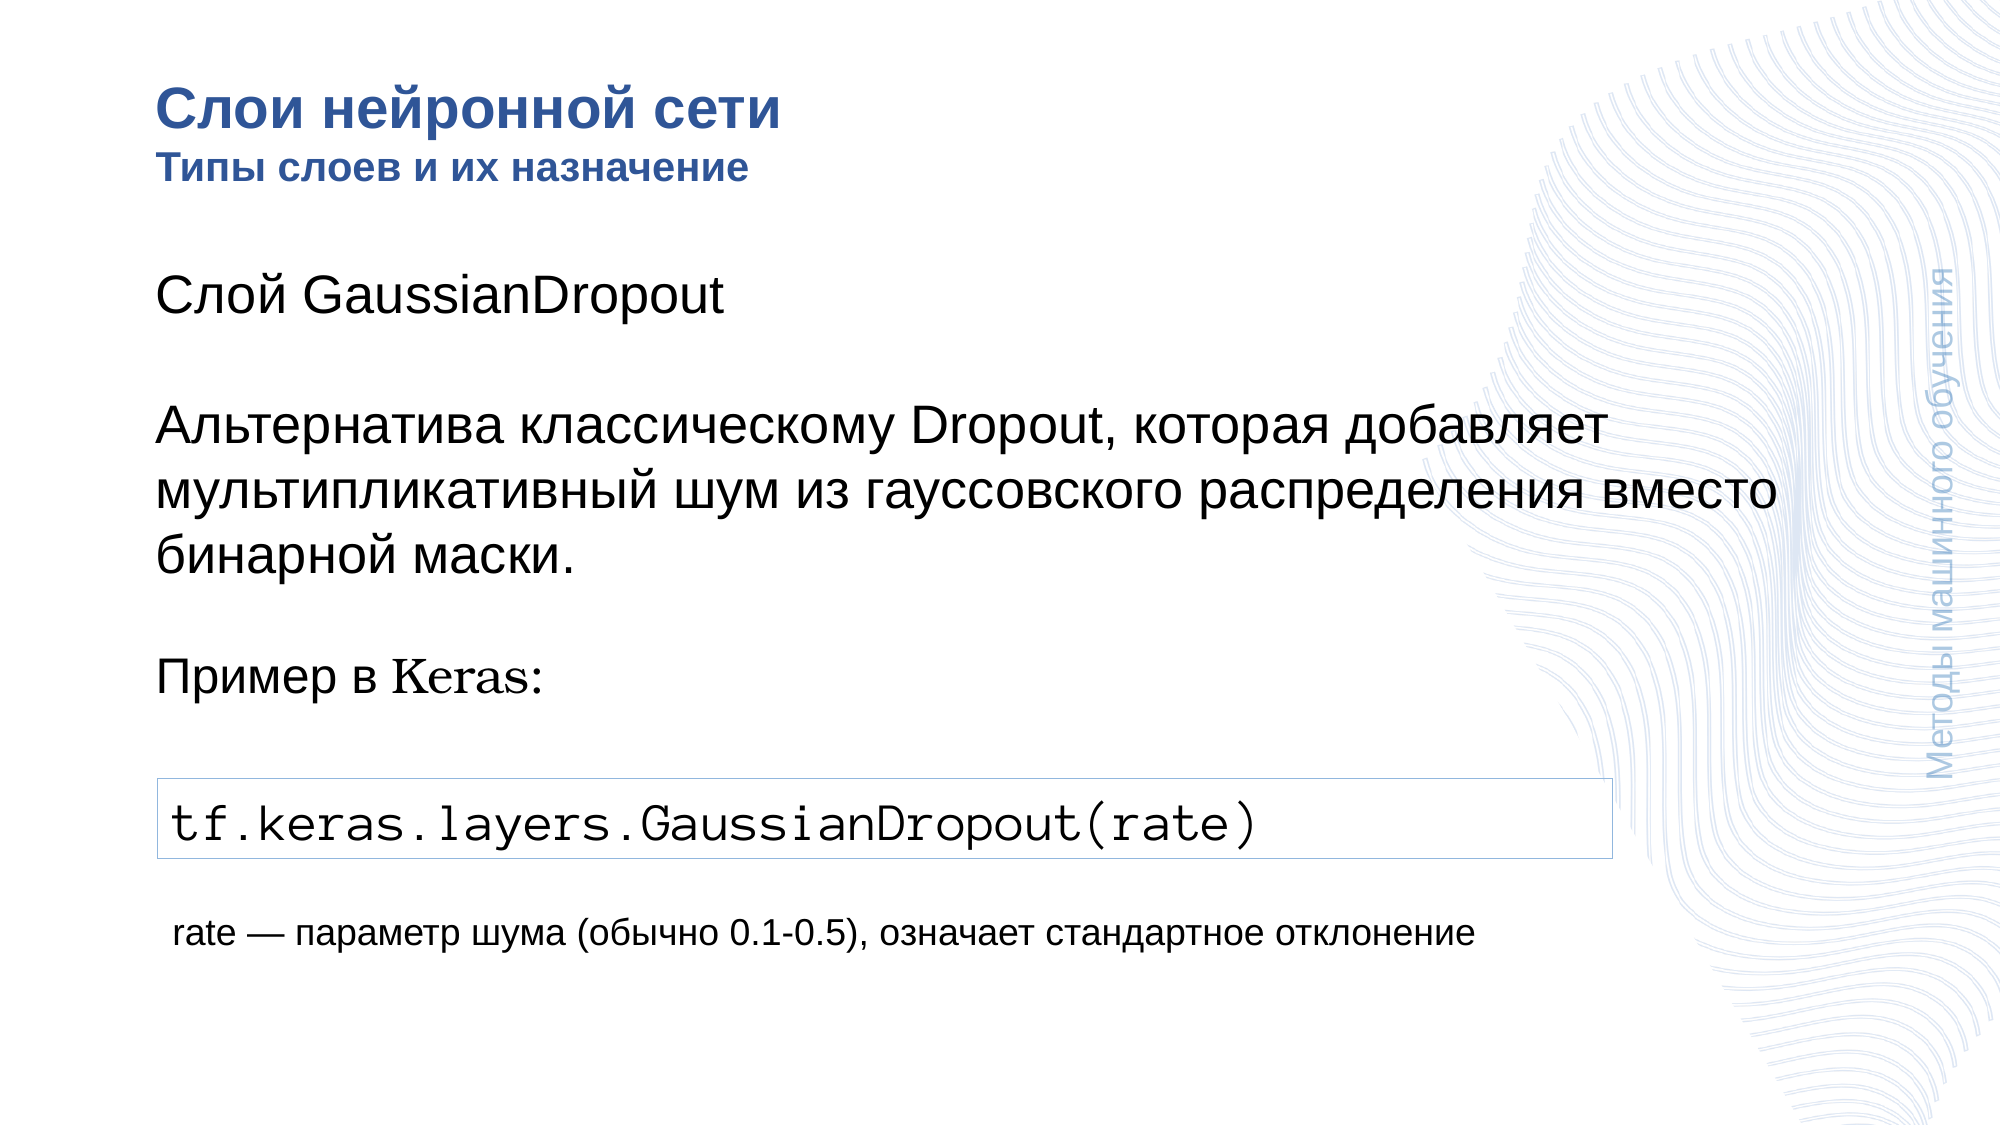

Слои нейронной сети
Типы слоев и их назначение
Слой GaussianDropout

Альтернатива классическому Dropout, которая добавляет мультипликативный шум из гауссовского распределения вместо бинарной маски.

Пример в Keras:

Методы машинного обучения
tf.keras.layers.GaussianDropout(rate)
rate — параметр шума (обычно 0.1-0.5), означает стандартное отклонение